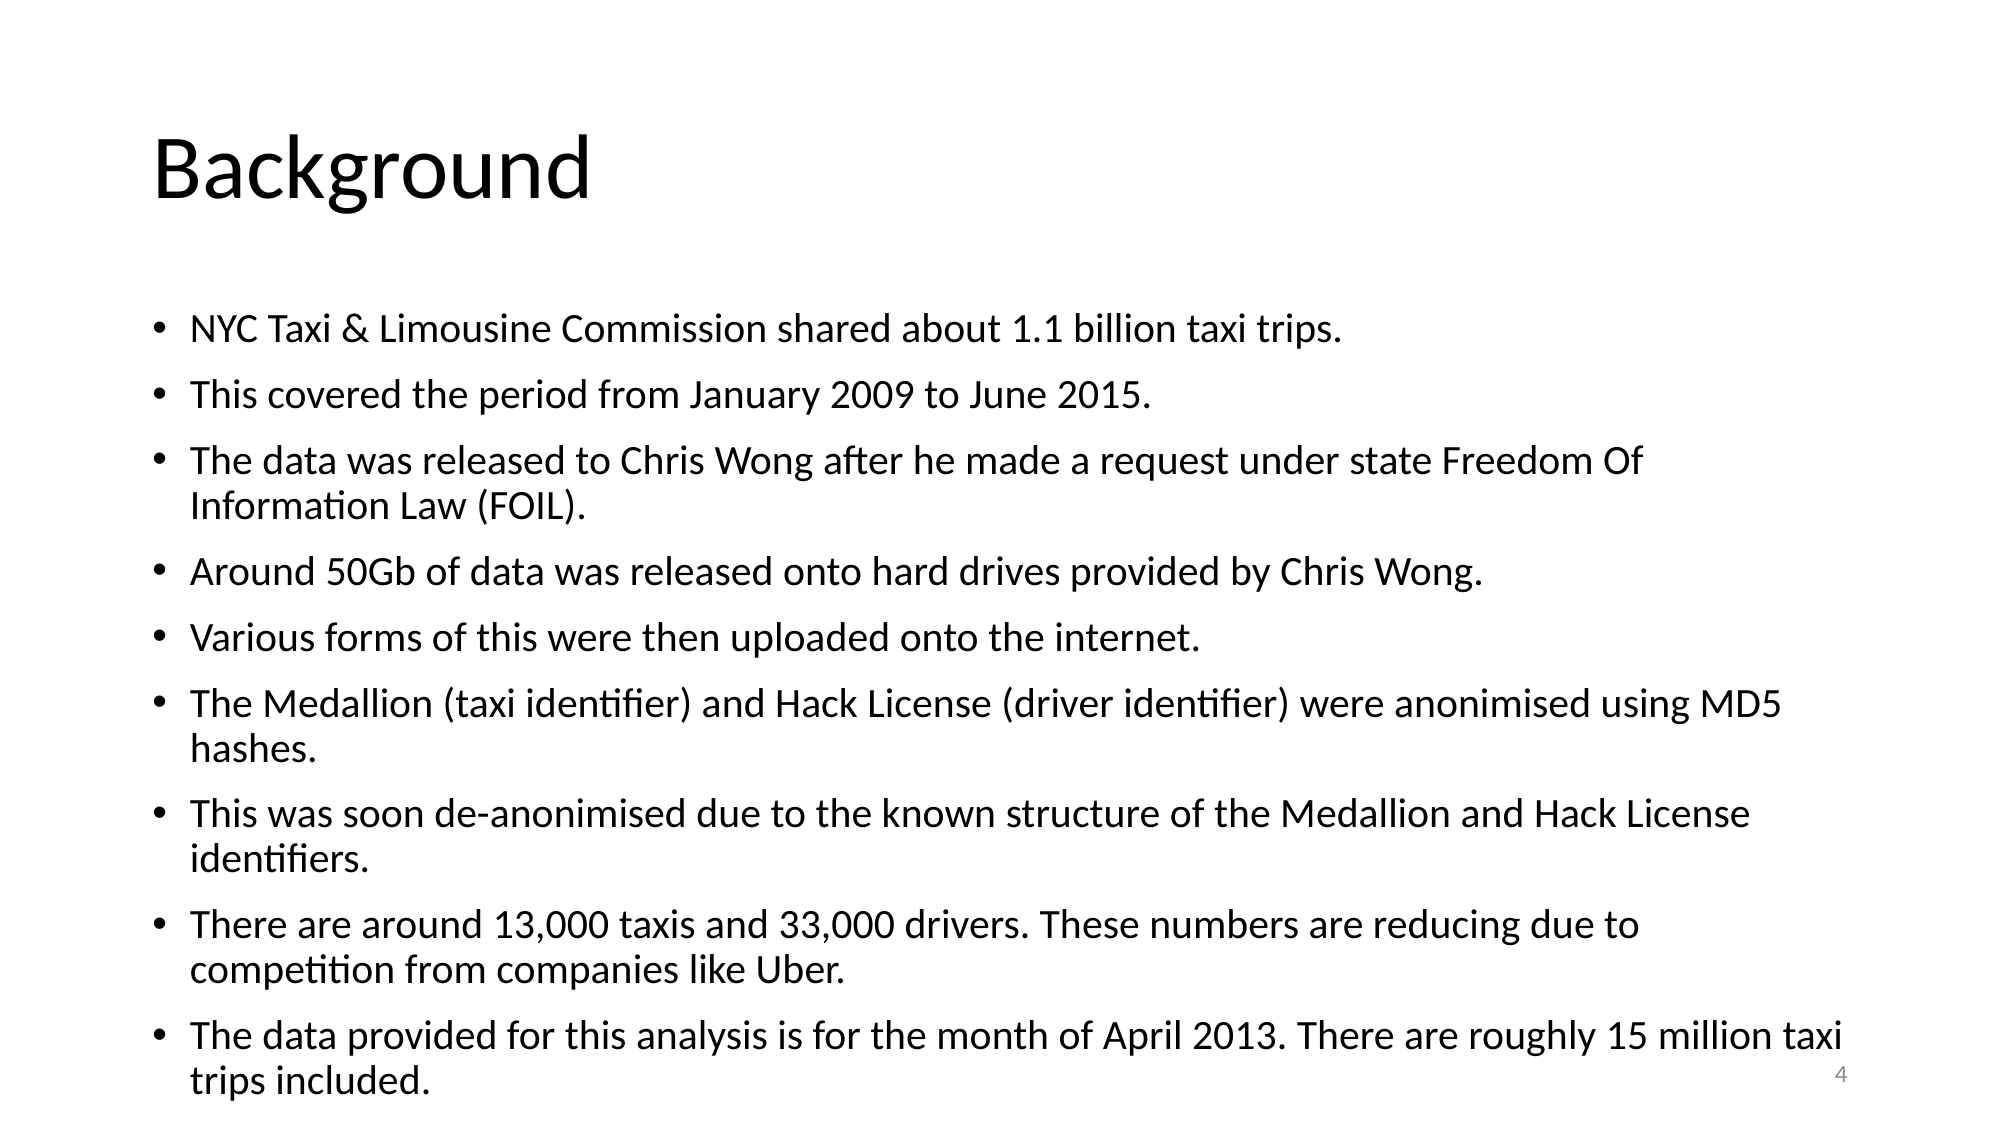

# Background
NYC Taxi & Limousine Commission shared about 1.1 billion taxi trips.
This covered the period from January 2009 to June 2015.
The data was released to Chris Wong after he made a request under state Freedom Of Information Law (FOIL).
Around 50Gb of data was released onto hard drives provided by Chris Wong.
Various forms of this were then uploaded onto the internet.
The Medallion (taxi identifier) and Hack License (driver identifier) were anonimised using MD5 hashes.
This was soon de-anonimised due to the known structure of the Medallion and Hack License identifiers.
There are around 13,000 taxis and 33,000 drivers. These numbers are reducing due to competition from companies like Uber.
The data provided for this analysis is for the month of April 2013. There are roughly 15 million taxi trips included.
4